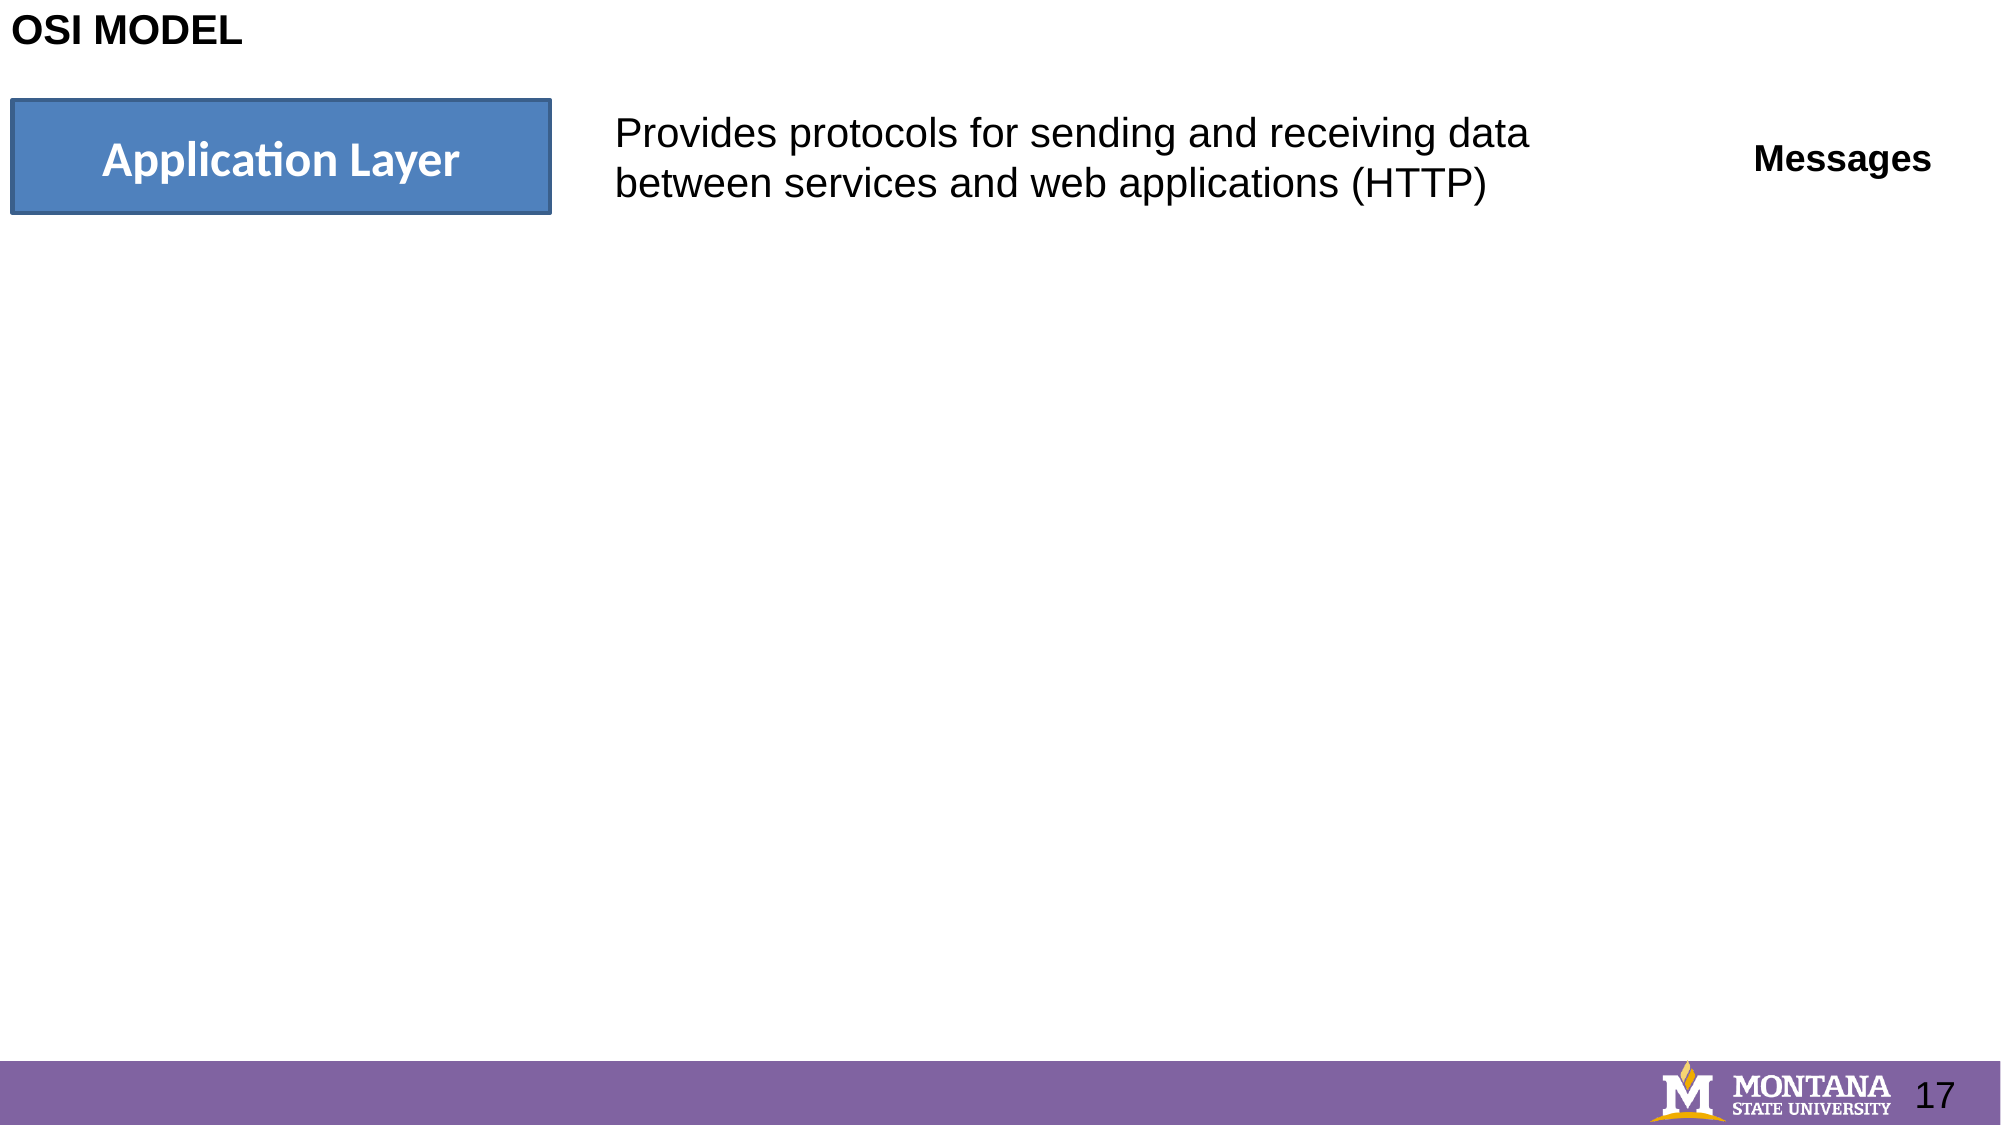

# OSI MODEL
Provides protocols for sending and receiving data between services and web applications (HTTP)
Application Layer
Messages

17